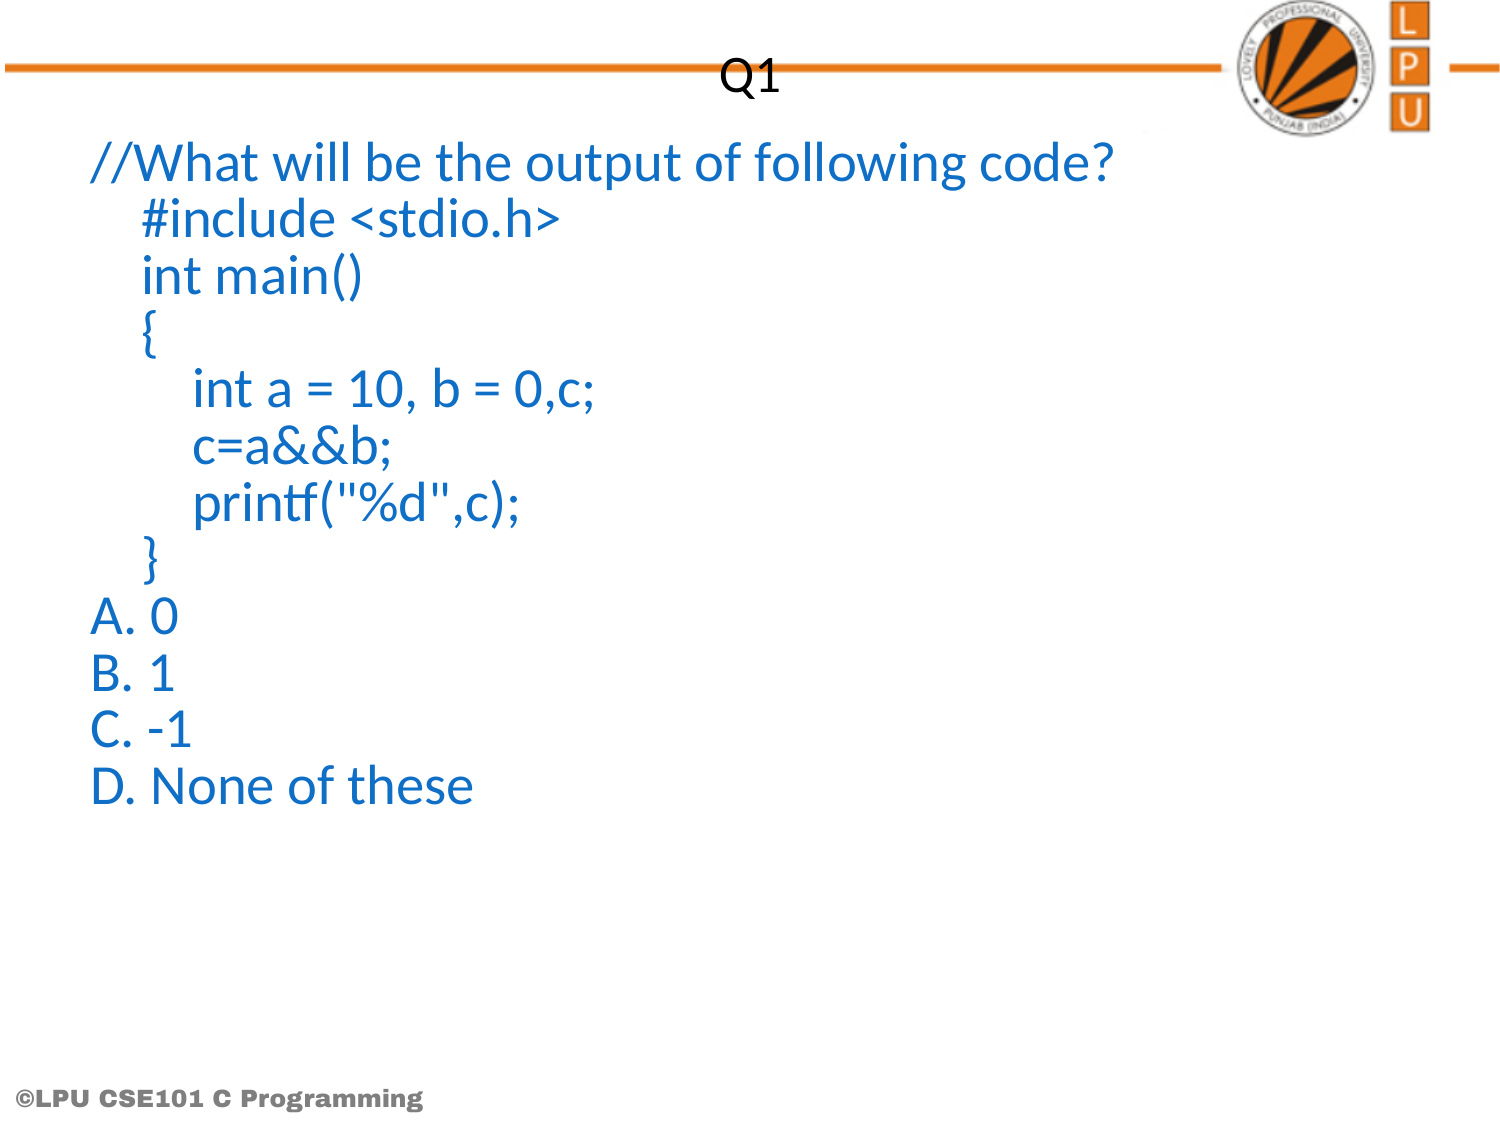

# Q1
//What will be the output of following code?
    #include <stdio.h>
    int main()
    {
        int a = 10, b = 0,c;
        c=a&&b;
        printf("%d",c);
    }
A. 0
B. 1
C. -1
D. None of these